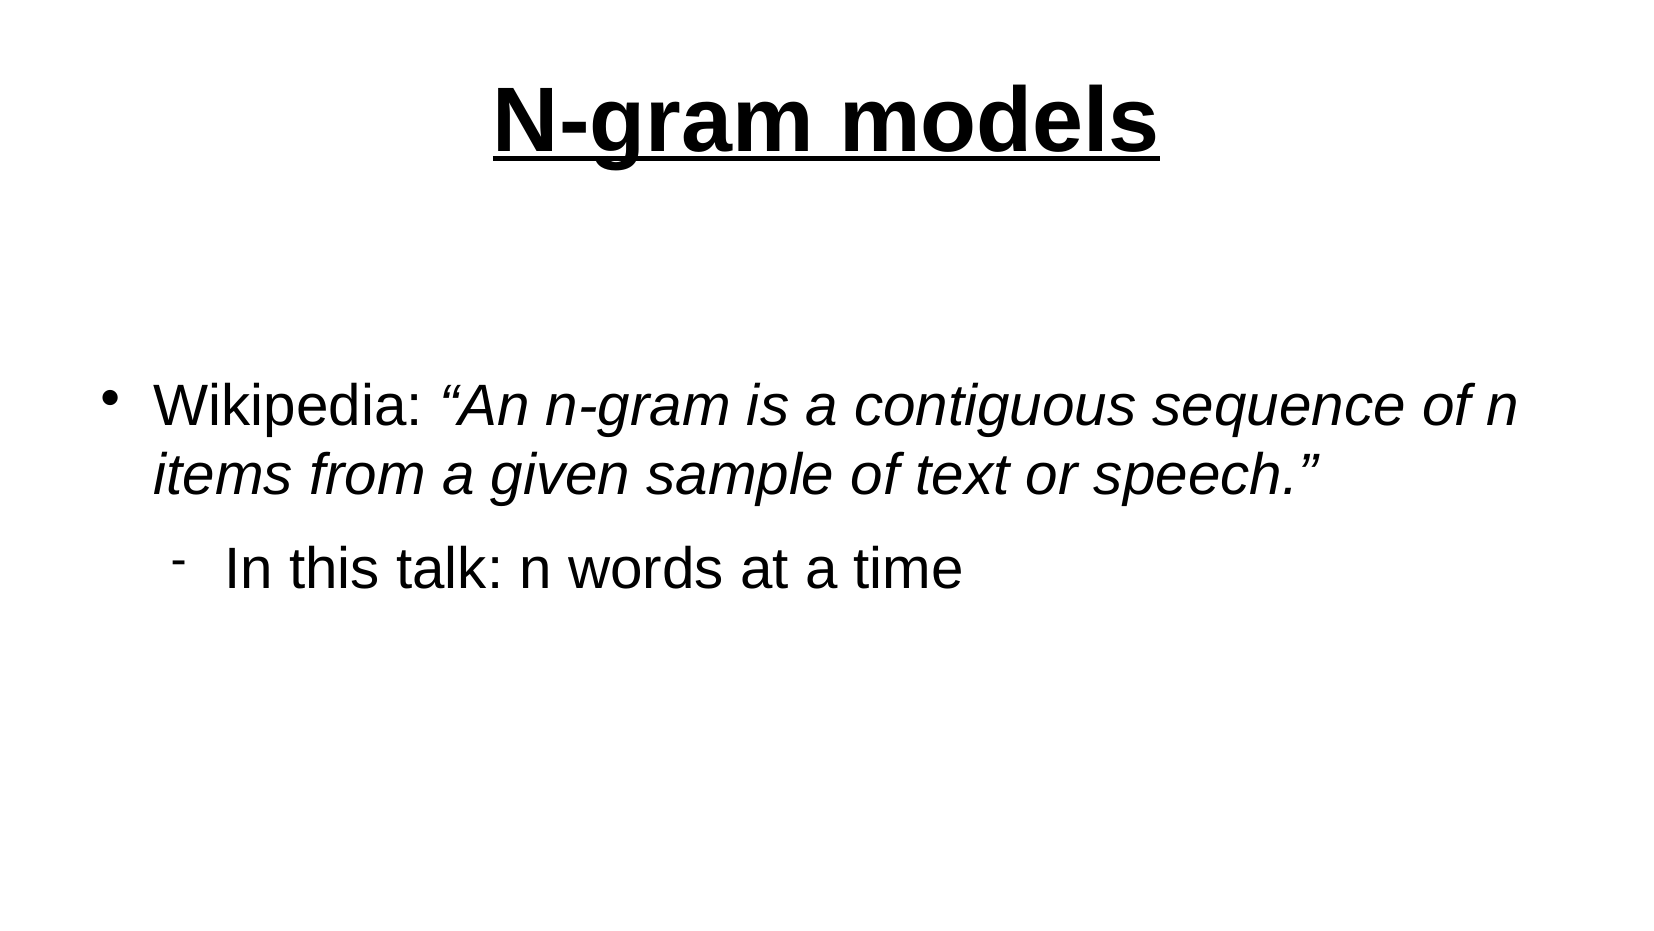

N-gram models

Wikipedia: “An n-gram is a contiguous sequence of n items from a given sample of text or speech.”
In this talk: n words at a time